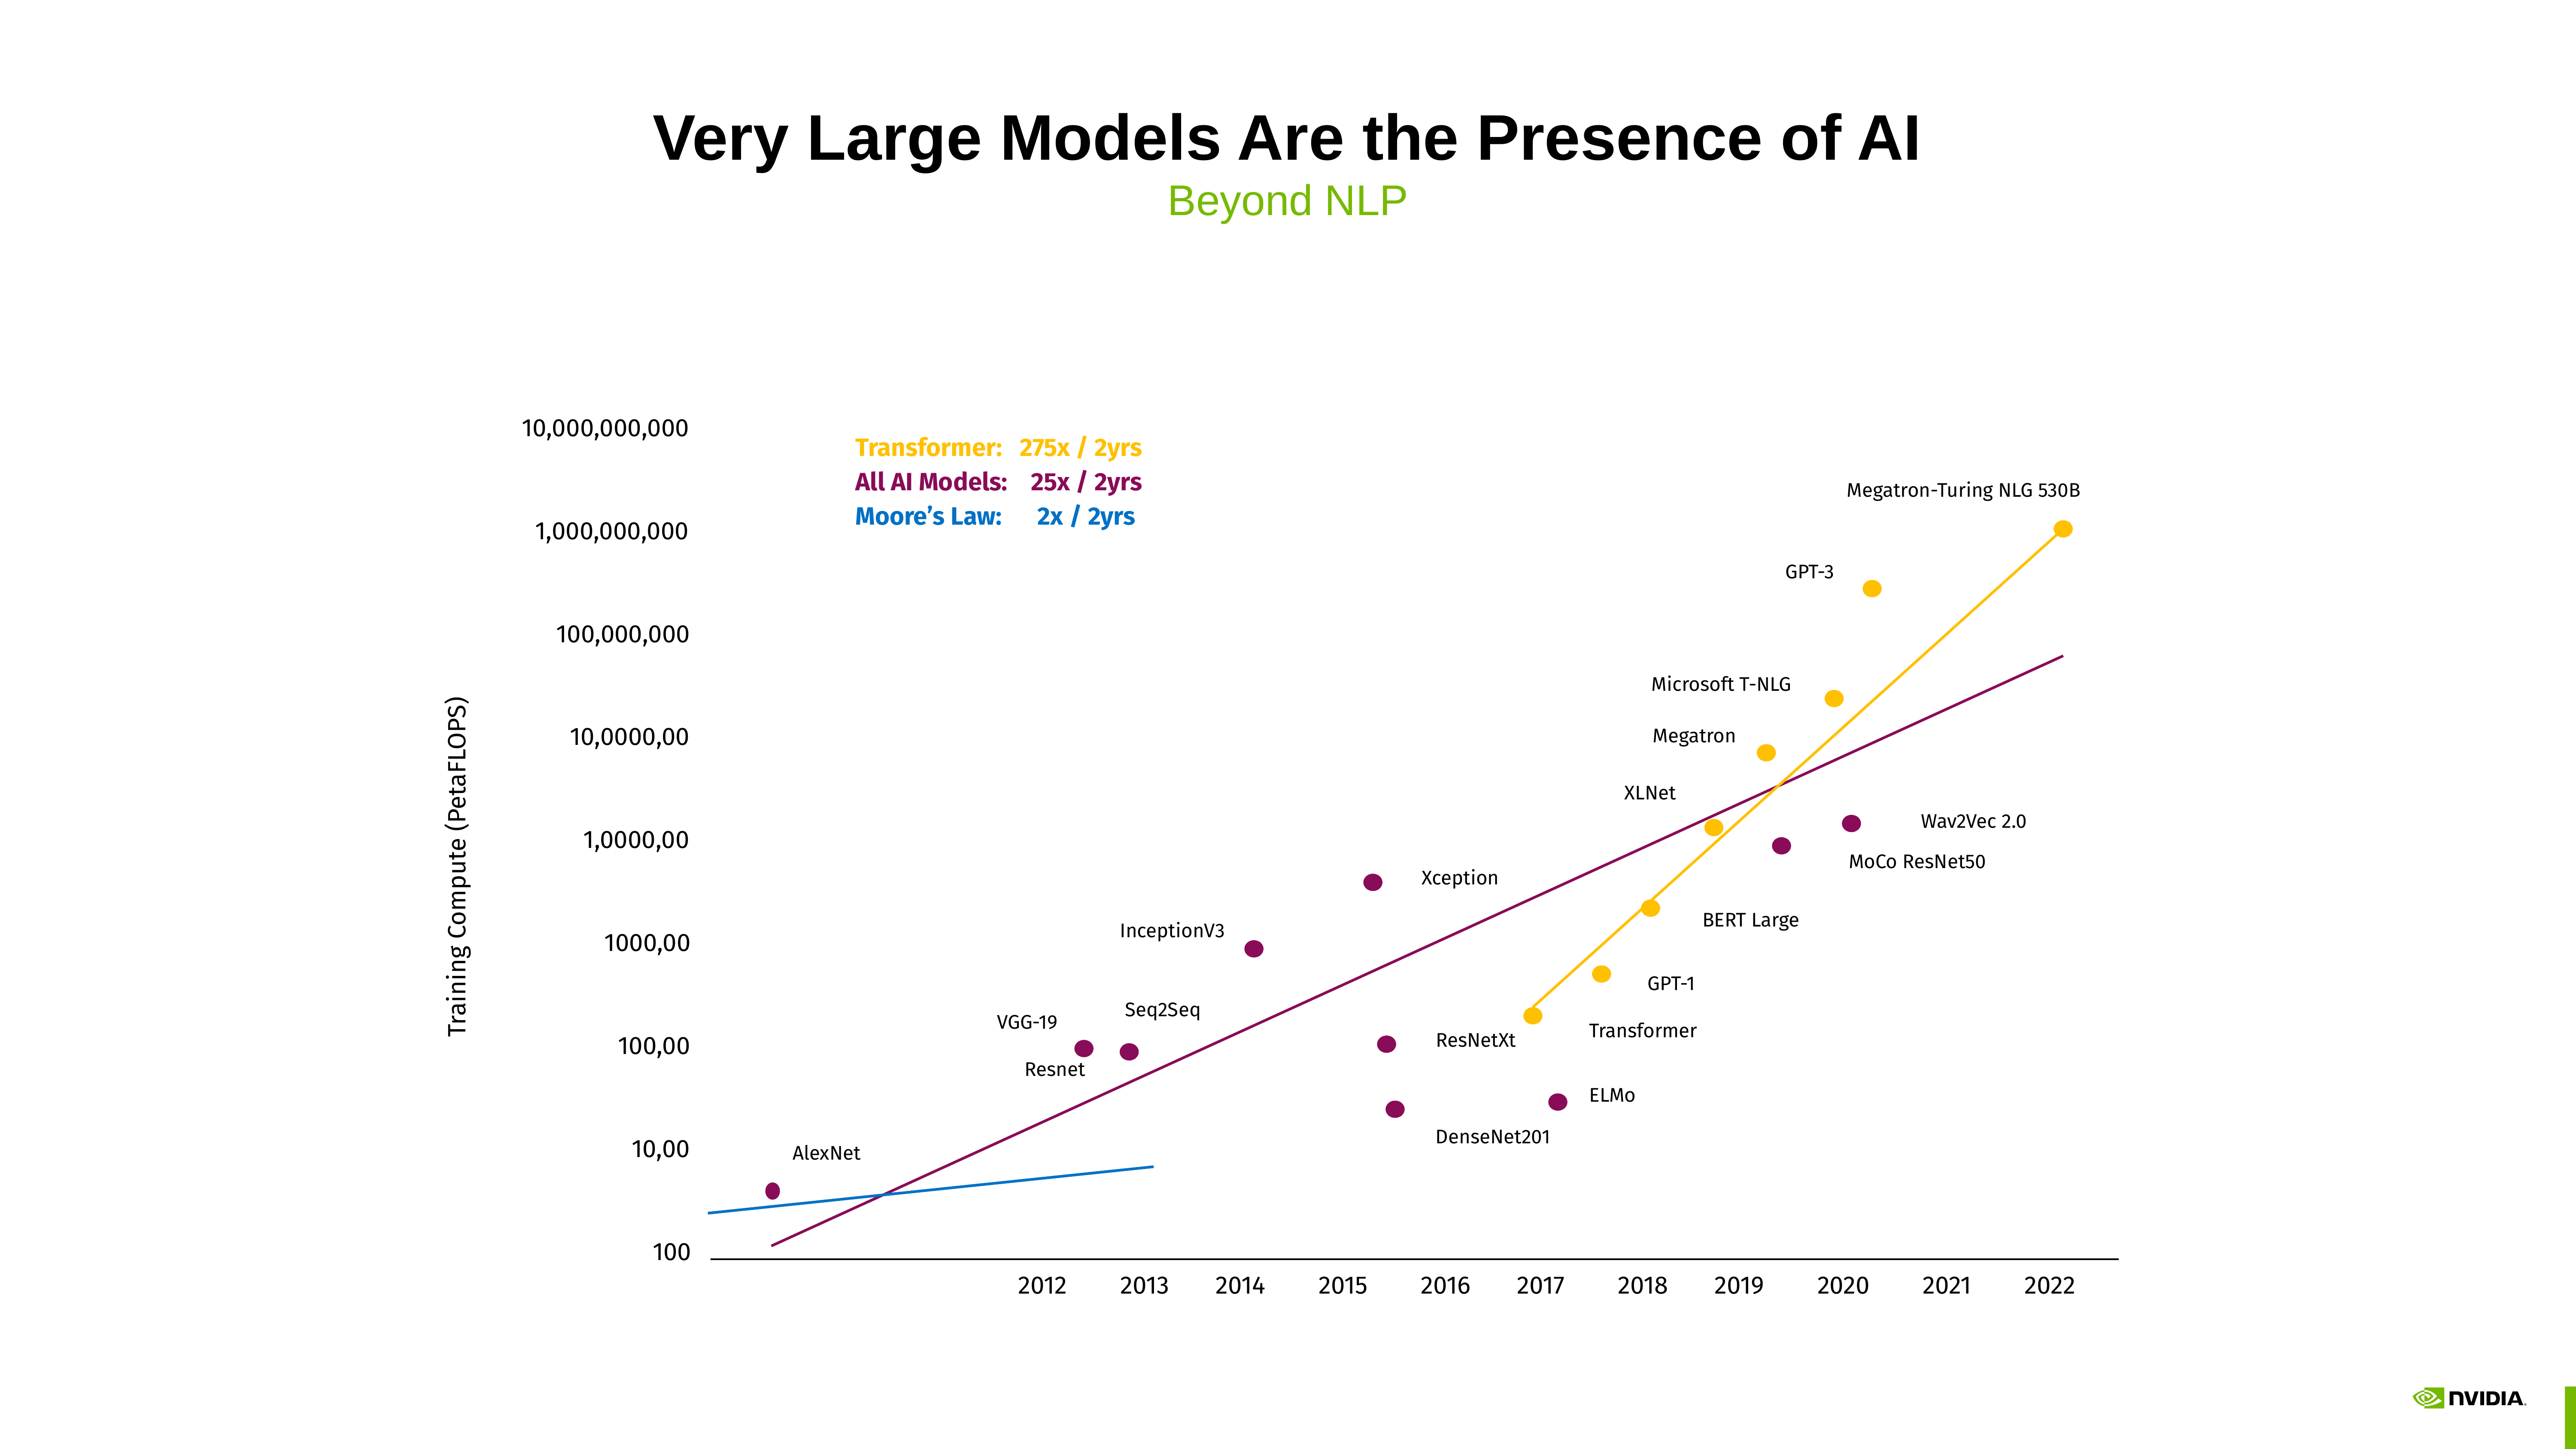

# Very Large Models Are the Presence of AI
Beyond NLP
10,000,000,000
Transformer:   275x / 2yrs
All AI Models:    25x / 2yrs
Moore’s Law:      2x / 2yrs
Megatron-Turing NLG 530B

1,000,000,000
GPT-3

100,000,000
Microsoft T-NLG

Megatron
10,0000,00

XLNet
Wav2Vec 2.0

1,0000,00

MoCo ResNet50
Training Compute (PetaFLOPS)
Xception

BERT Large
InceptionV3
1000,00

GPT-1
Seq2Seq

VGG-19
Transformer
ResNetXt

100,00

Resnet
ELMo

DenseNet201
10,00
AlexNet

100
 2012        2013       2014        2015        2016       2017        2018       2019        2020        2021        2022